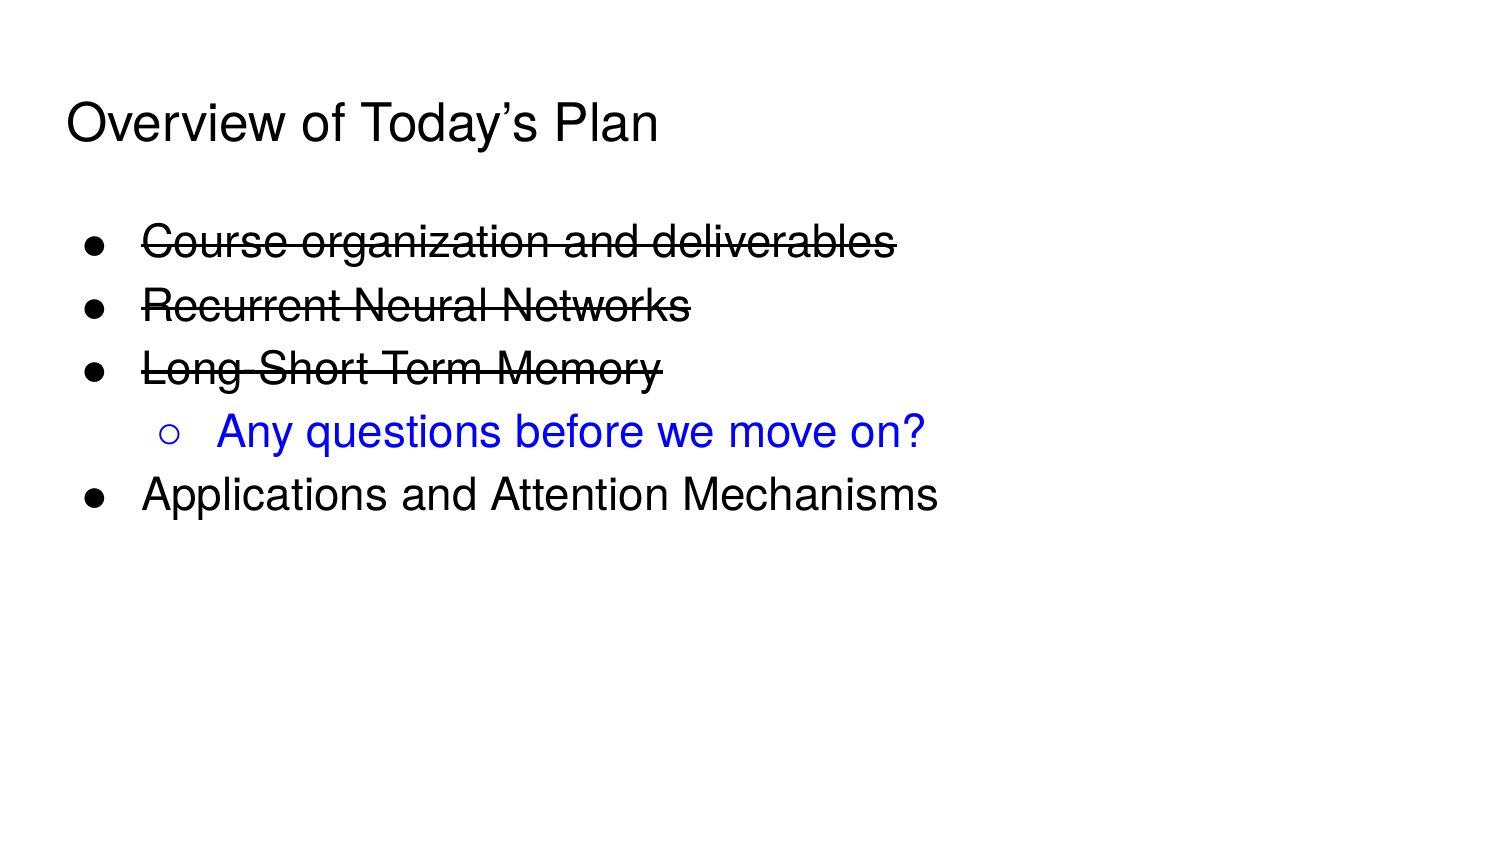

# Overview of Today’s Plan
Course organization and deliverables
Recurrent Neural Networks
Long-Short Term Memory
Any questions before we move on?
Applications and Attention Mechanisms